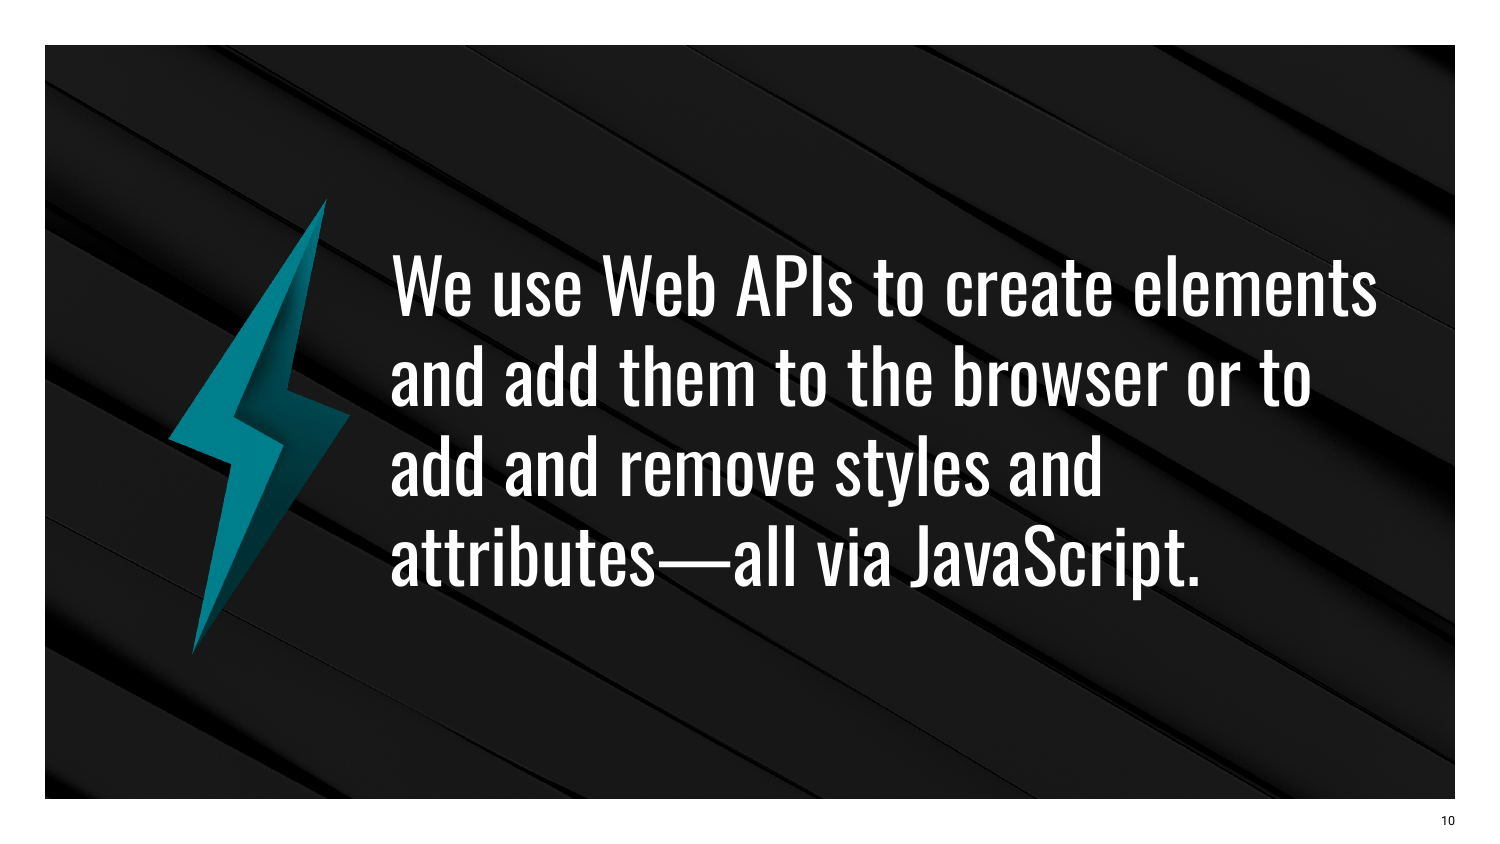

# We use Web APIs to create elements and add them to the browser or to add and remove styles and attributes—all via JavaScript.